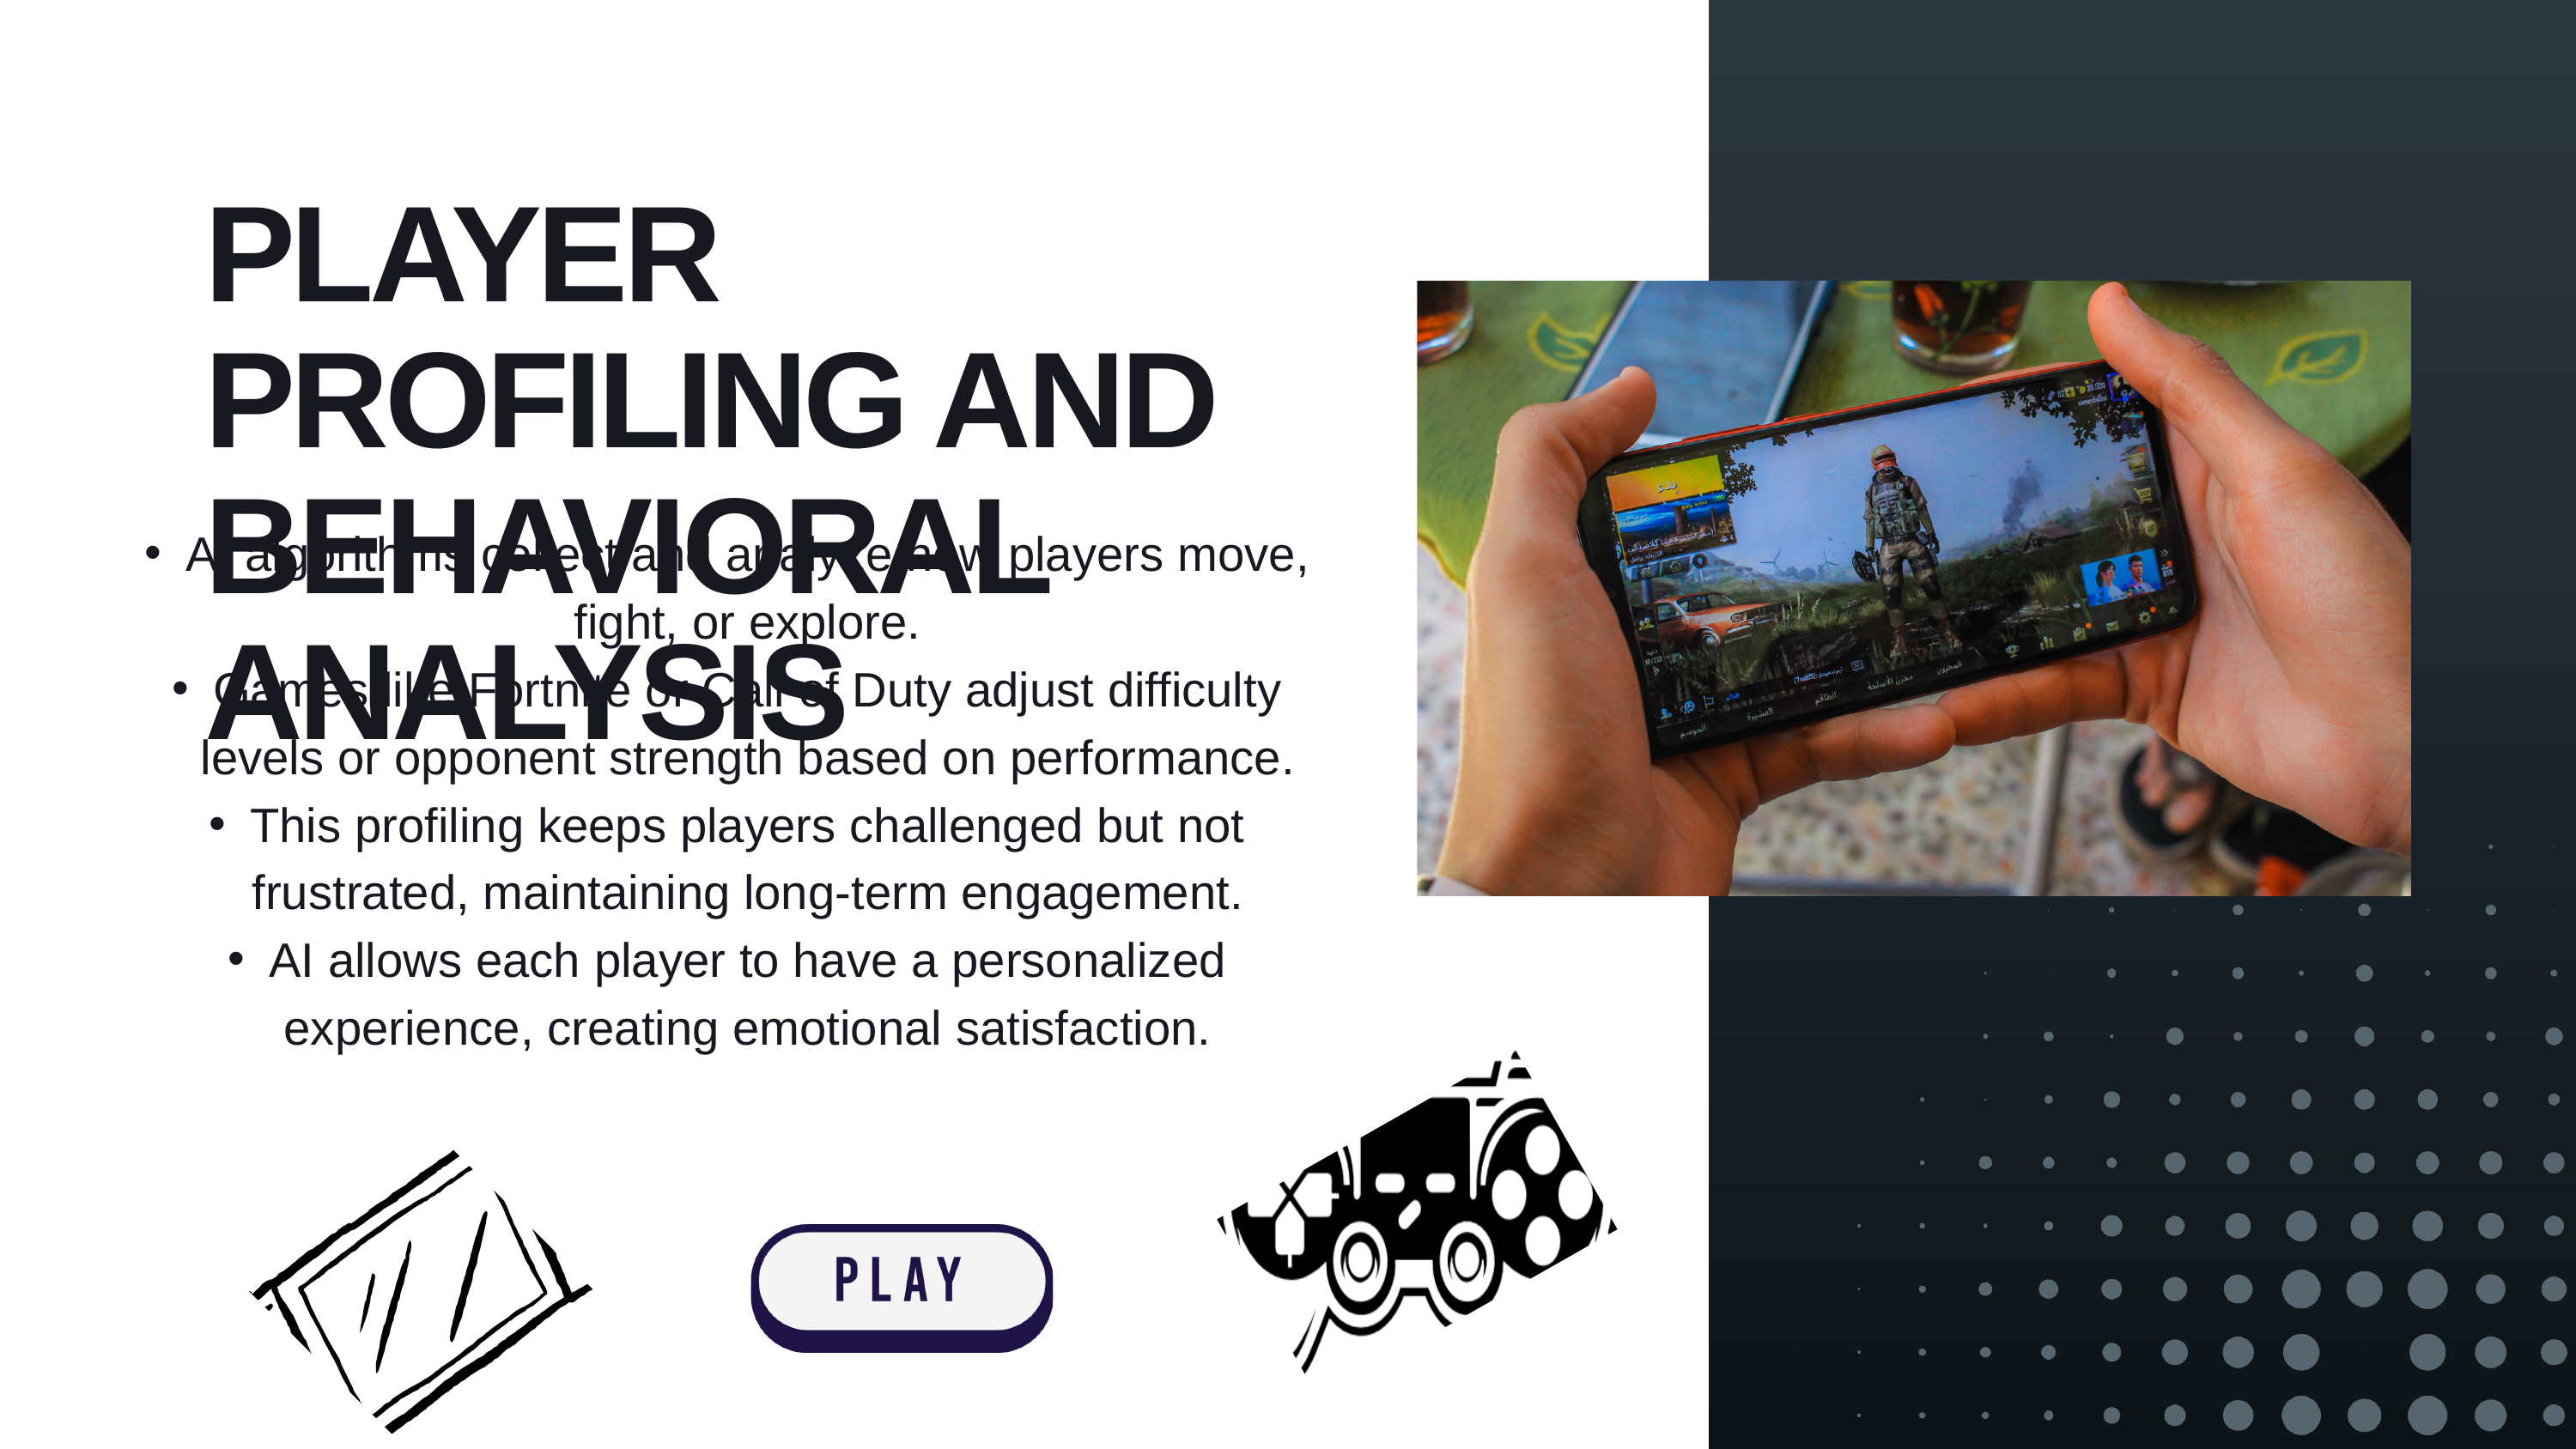

PLAYER PROFILING AND BEHAVIORAL ANALYSIS

AI algorithms collect and analyze how players move, fight, or explore.
Games like Fortnite or Call of Duty adjust difficulty levels or opponent strength based on performance.
This profiling keeps players challenged but not frustrated, maintaining long-term engagement.
AI allows each player to have a personalized experience, creating emotional satisfaction.